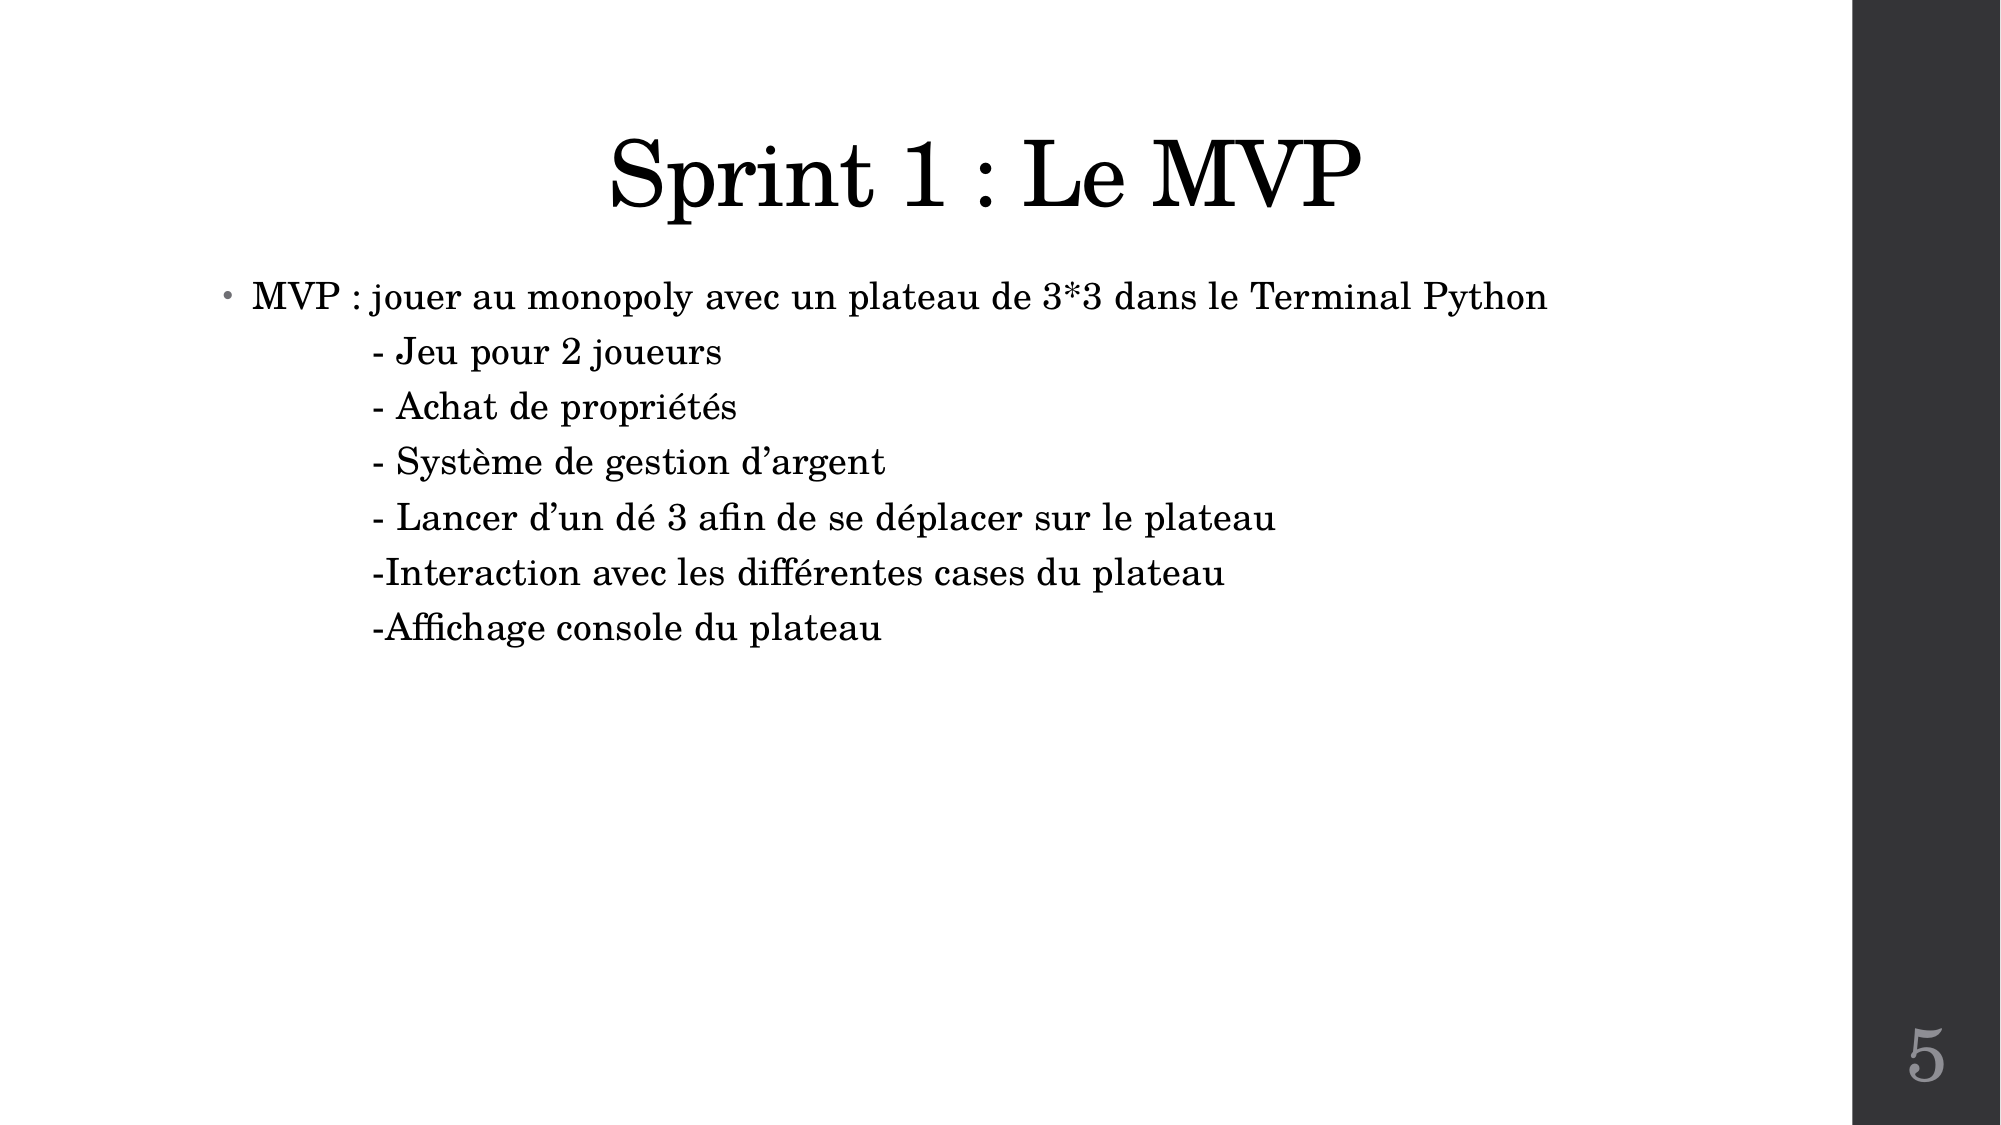

# Sprint 1 : Le MVP
MVP : jouer au monopoly avec un plateau de 3*3 dans le Terminal Python
	- Jeu pour 2 joueurs
	- Achat de propriétés
	- Système de gestion d’argent
	- Lancer d’un dé 3 afin de se déplacer sur le plateau
	-Interaction avec les différentes cases du plateau
	-Affichage console du plateau

5